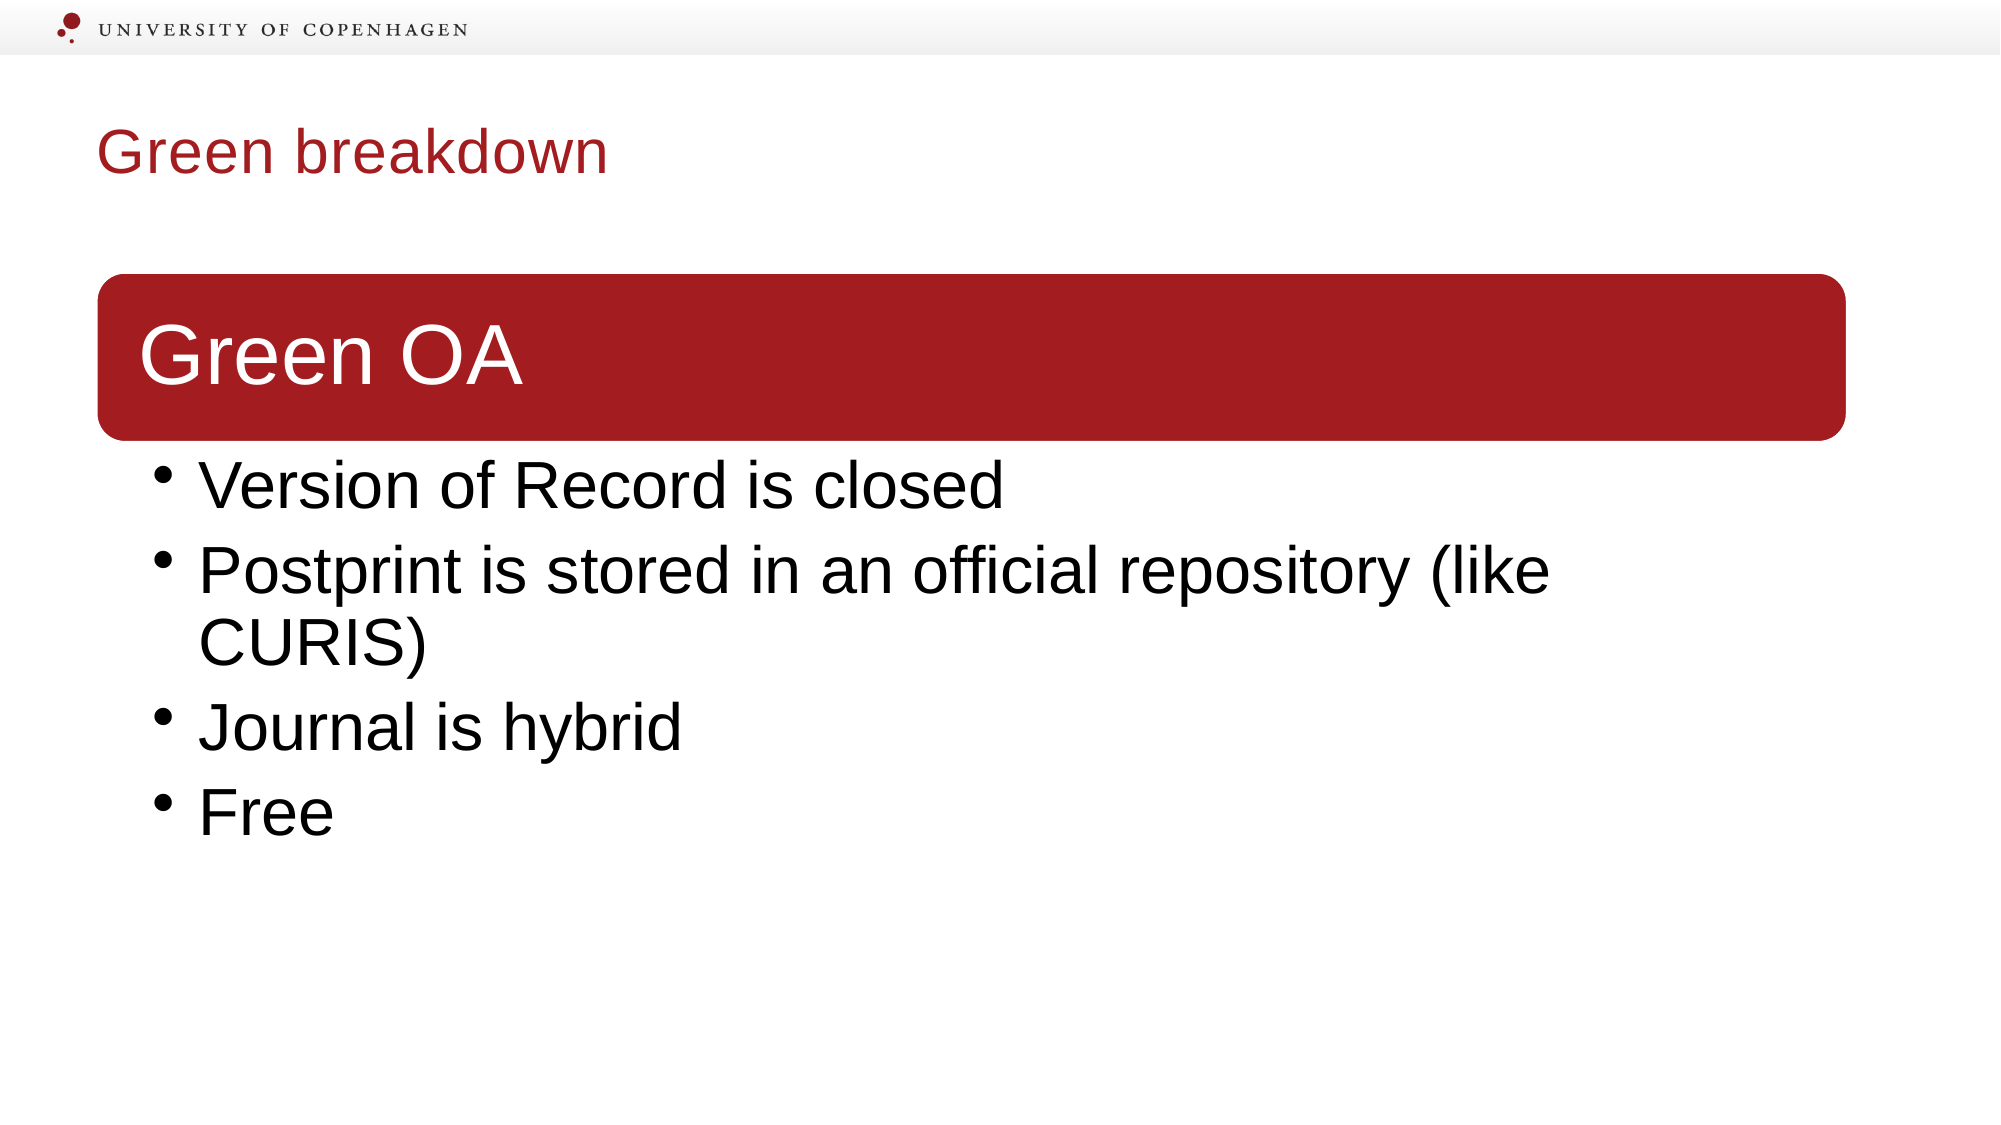

# Green breakdown
Green OA
Version of Record is closed
Postprint is stored in an official repository (like CURIS)
Journal is hybrid
Free